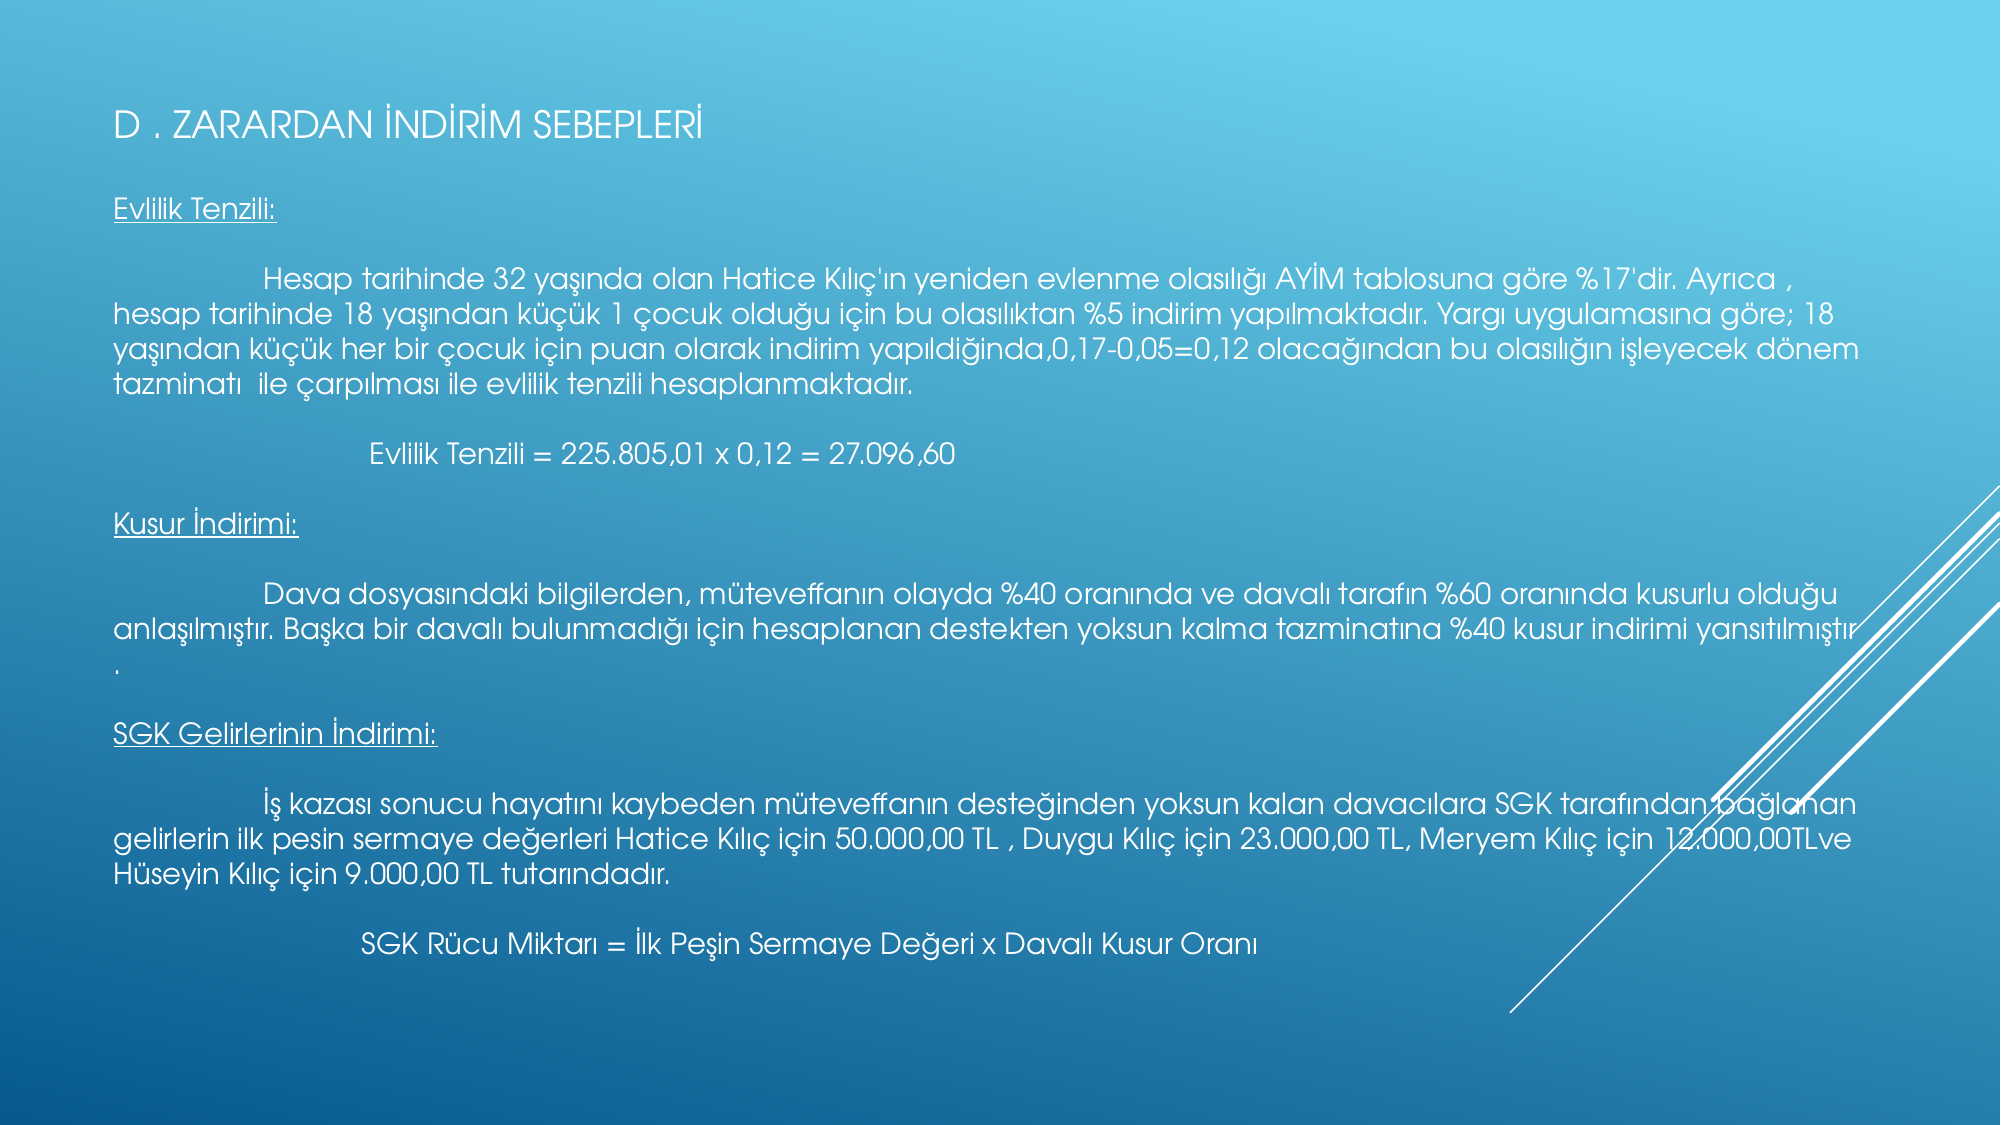

D . ZARARDAN İNDİRİM SEBEPLERİ

Evlilik Tenzili:

	Hesap tarihinde 32 yaşında olan Hatice Kılıç'ın yeniden evlenme olasılığı AYİM tablosuna göre %17'dir. Ayrıca , hesap tarihinde 18 yaşından küçük 1 çocuk olduğu için bu olasılıktan %5 indirim yapılmaktadır. Yargı uygulamasına göre; 18 yaşından küçük her bir çocuk için puan olarak indirim yapıldiğinda,0,17-0,05=0,12 olacağından bu olasılığın işleyecek dönem tazminatı  ile çarpılması ile evlilik tenzili hesaplanmaktadır.

                                Evlilik Tenzili = 225.805,01 x 0,12 = 27.096,60

Kusur İndirimi:

	Dava dosyasındaki bilgilerden, müteveffanın olayda %40 oranında ve davalı tarafın %60 oranında kusurlu olduğu anlaşılmıştır. Başka bir davalı bulunmadığı için hesaplanan destekten yoksun kalma tazminatına %40 kusur indirimi yansıtılmıştır .

SGK Gelirlerinin İndirimi:

	İş kazası sonucu hayatını kaybeden müteveffanın desteğinden yoksun kalan davacılara SGK tarafından bağlanan gelirlerin ilk pesin sermaye değerleri Hatice Kılıç için 50.000,00 TL , Duygu Kılıç için 23.000,00 TL, Meryem Kılıç için 12.000,00TLve Hüseyin Kılıç için 9.000,00 TL tutarındadır.

                               SGK Rücu Miktarı = İlk Peşin Sermaye Değeri x Davalı Kusur Oranı